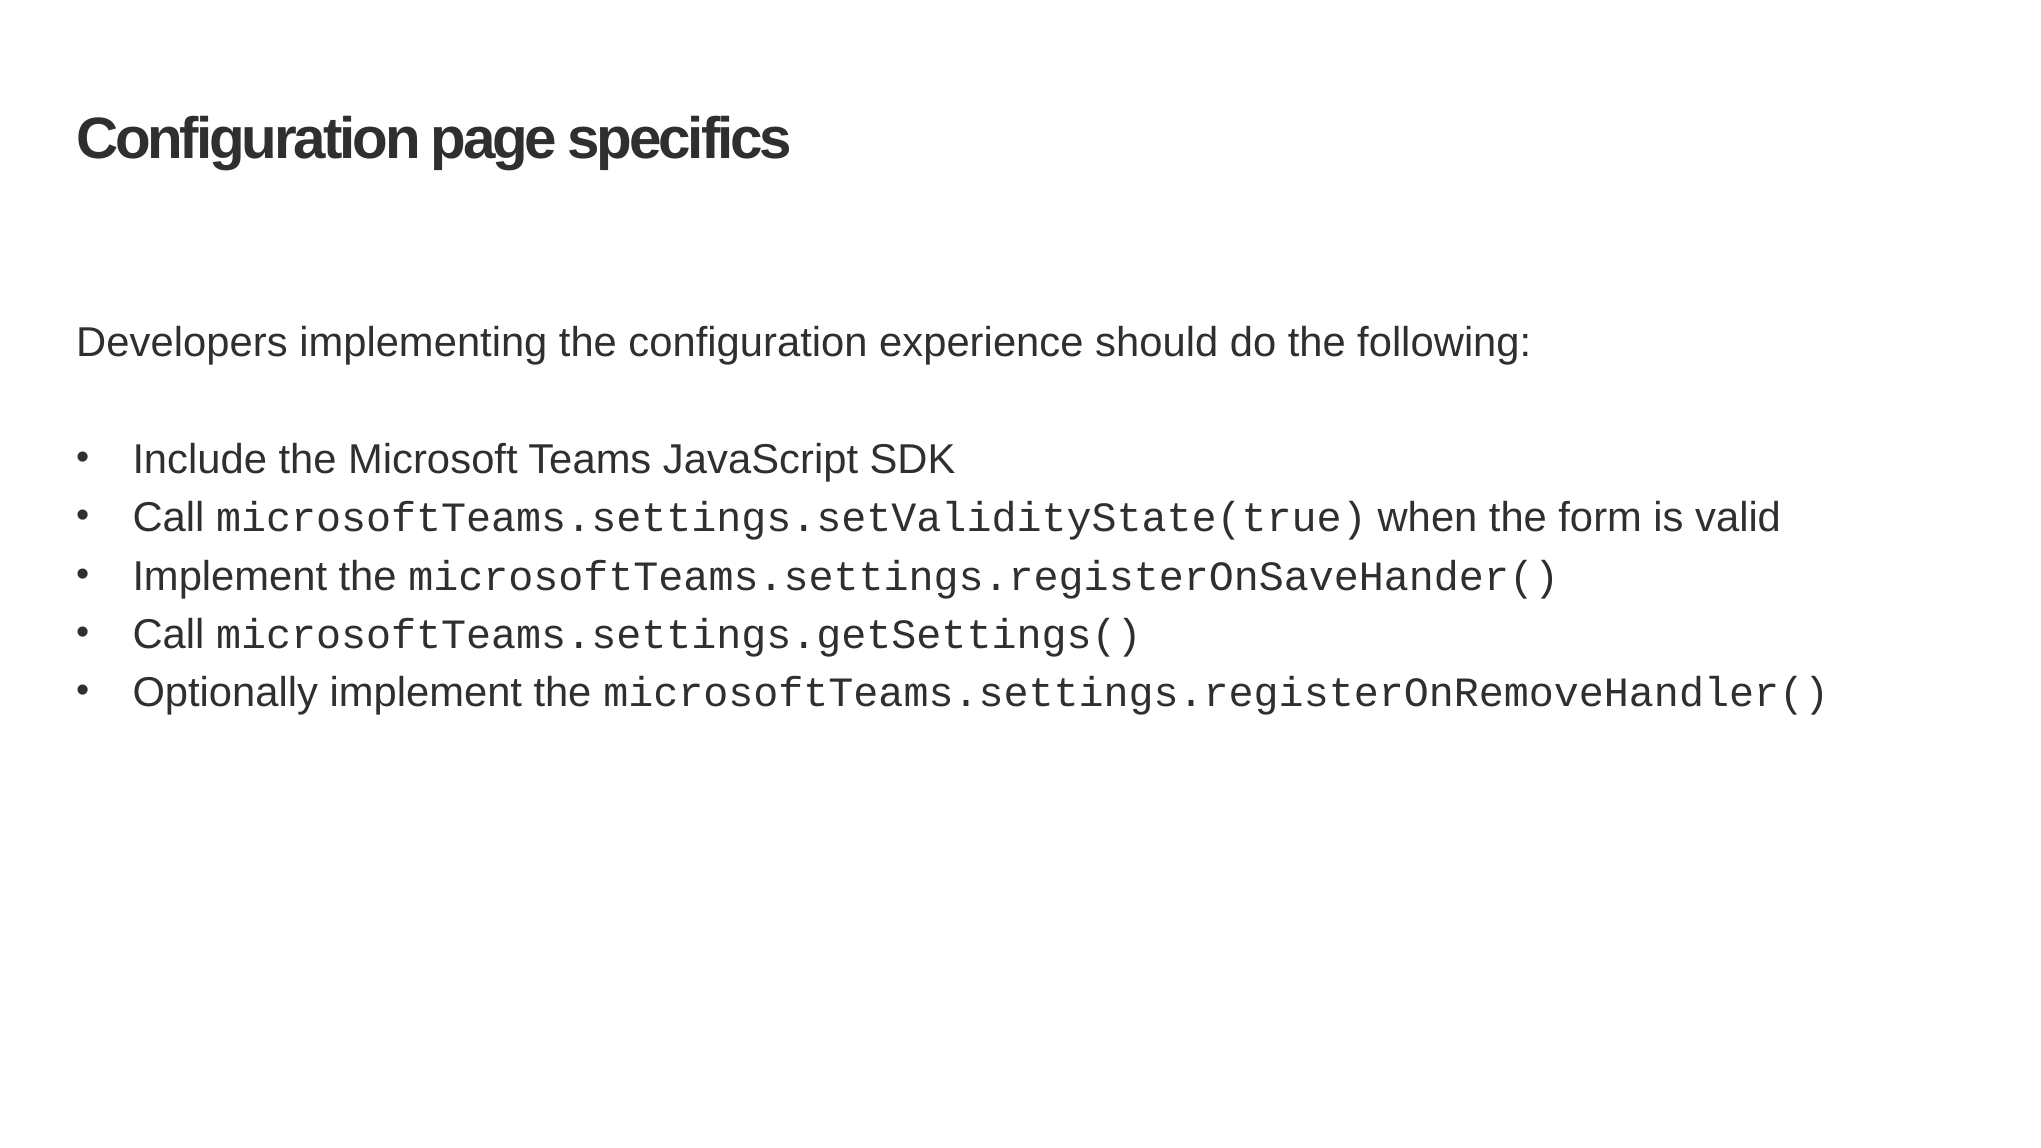

# Configuration page specifics
Developers implementing the configuration experience should do the following:

Include the Microsoft Teams JavaScript SDK
Call microsoftTeams.settings.setValidityState(true) when the form is valid
Implement the microsoftTeams.settings.registerOnSaveHander()
Call microsoftTeams.settings.getSettings()
Optionally implement the microsoftTeams.settings.registerOnRemoveHandler()